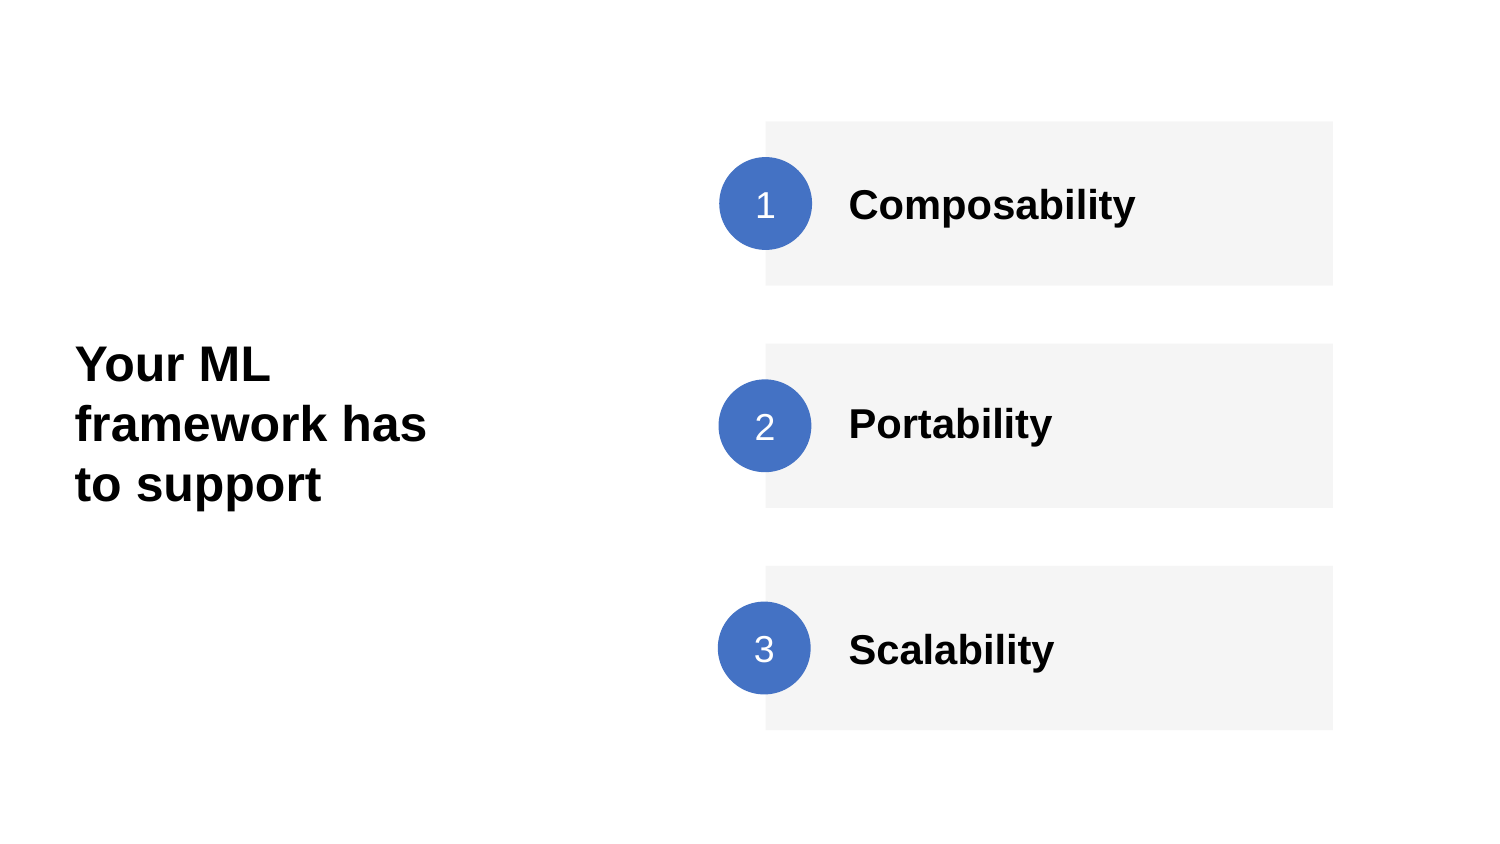

1
Composability
Your ML framework has to support
2
Portability
3
Scalability